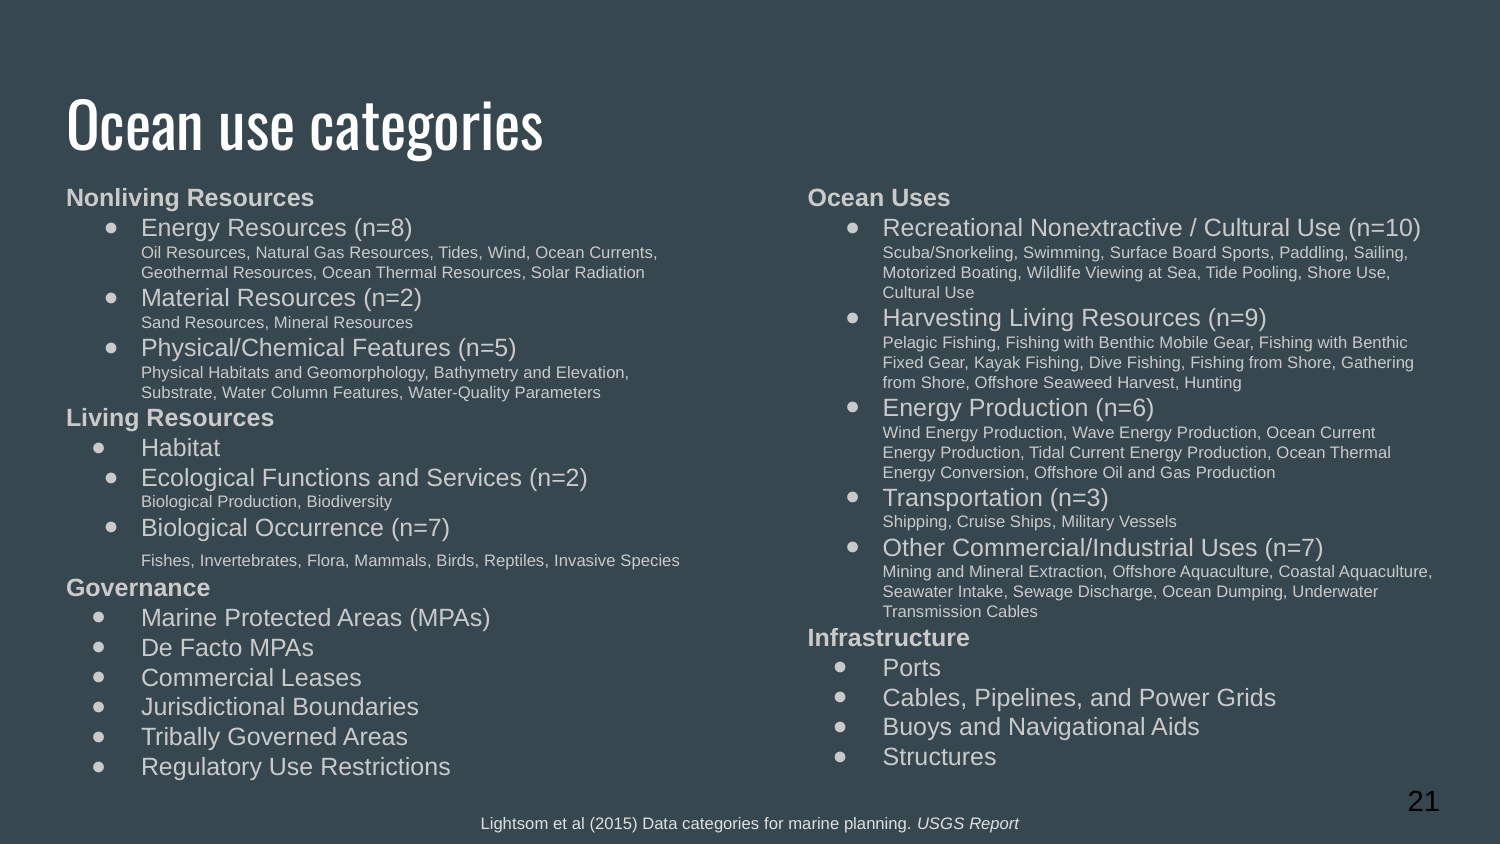

# Ocean use categories
Nonliving Resources
Energy Resources (n=8)
Oil Resources, Natural Gas Resources, Tides, Wind, Ocean Currents, Geothermal Resources, Ocean Thermal Resources, Solar Radiation
Material Resources (n=2)
Sand Resources, Mineral Resources
Physical/Chemical Features (n=5)
Physical Habitats and Geomorphology, Bathymetry and Elevation, Substrate, Water Column Features, Water-Quality Parameters
Living Resources
Habitat
Ecological Functions and Services (n=2)
Biological Production, Biodiversity
Biological Occurrence (n=7)
Fishes, Invertebrates, Flora, Mammals, Birds, Reptiles, Invasive Species
Governance
Marine Protected Areas (MPAs)
De Facto MPAs
Commercial Leases
Jurisdictional Boundaries
Tribally Governed Areas
Regulatory Use Restrictions
Ocean Uses
Recreational Nonextractive / Cultural Use (n=10)
Scuba/Snorkeling, Swimming, Surface Board Sports, Paddling, Sailing, Motorized Boating, Wildlife Viewing at Sea, Tide Pooling, Shore Use, Cultural Use
Harvesting Living Resources (n=9)
Pelagic Fishing, Fishing with Benthic Mobile Gear, Fishing with Benthic Fixed Gear, Kayak Fishing, Dive Fishing, Fishing from Shore, Gathering from Shore, Offshore Seaweed Harvest, Hunting
Energy Production (n=6)
Wind Energy Production, Wave Energy Production, Ocean Current Energy Production, Tidal Current Energy Production, Ocean Thermal Energy Conversion, Offshore Oil and Gas Production
Transportation (n=3)
Shipping, Cruise Ships, Military Vessels
Other Commercial/Industrial Uses (n=7)
Mining and Mineral Extraction, Offshore Aquaculture, Coastal Aquaculture, Seawater Intake, Sewage Discharge, Ocean Dumping, Underwater Transmission Cables
Infrastructure
Ports
Cables, Pipelines, and Power Grids
Buoys and Navigational Aids
Structures
21
Lightsom et al (2015) Data categories for marine planning. USGS Report